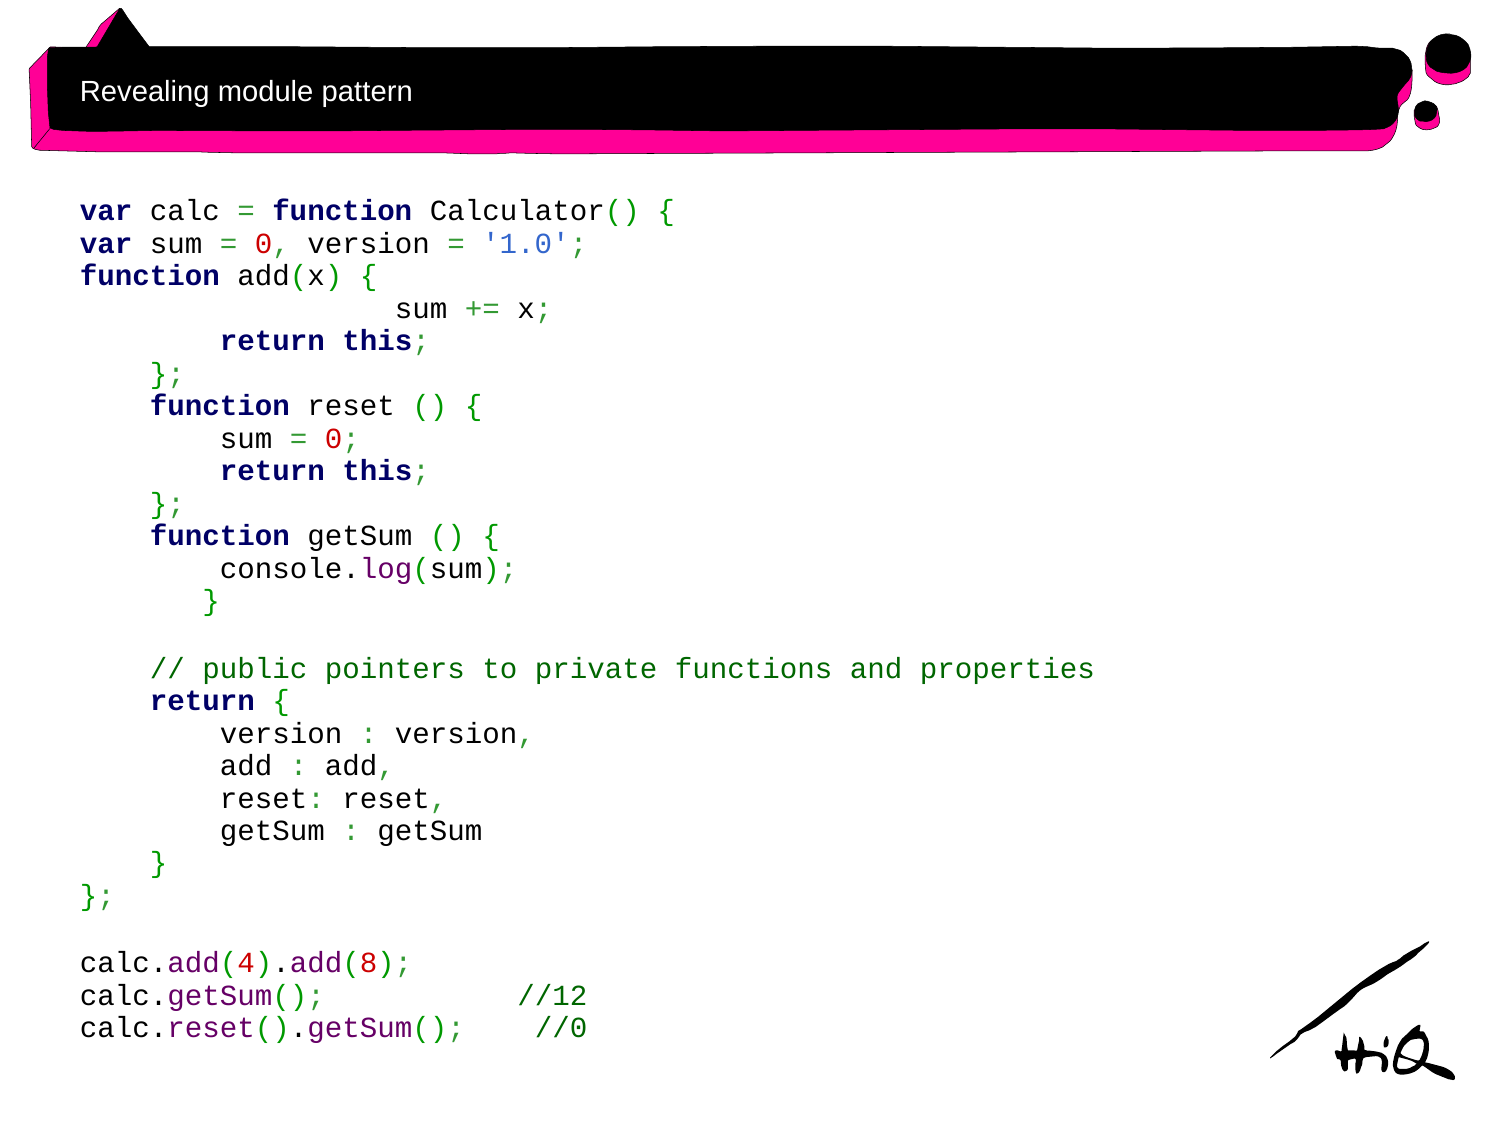

# Revealing module pattern
var calc = function Calculator() {
var sum = 0, version = '1.0';
function add(x) {
                  sum += x;
        return this;
    };
    function reset () {
        sum = 0;
        return this;
    };
    function getSum () {
        console.log(sum);
       }

    // public pointers to private functions and properties
    return {
        version : version,
        add : add,
        reset: reset,
        getSum : getSum
    }
};

calc.add(4).add(8);
calc.getSum();           //12
calc.reset().getSum();    //0